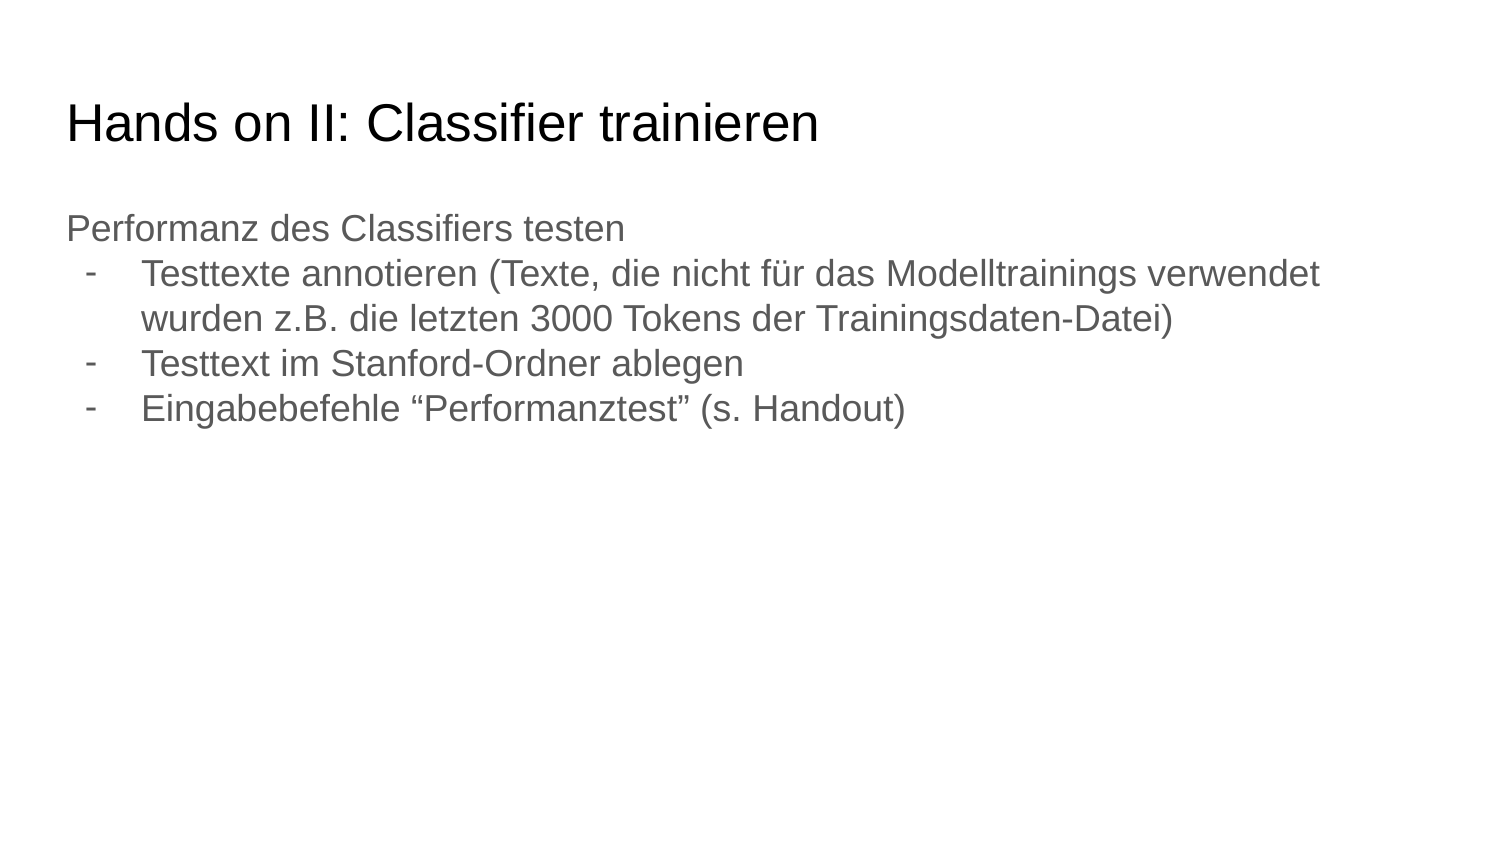

# Hands on II: Classifier trainieren
Performanz des Classifiers testen
Testtexte annotieren (Texte, die nicht für das Modelltrainings verwendet wurden z.B. die letzten 3000 Tokens der Trainingsdaten-Datei)
Testtext im Stanford-Ordner ablegen
Eingabebefehle “Performanztest” (s. Handout)